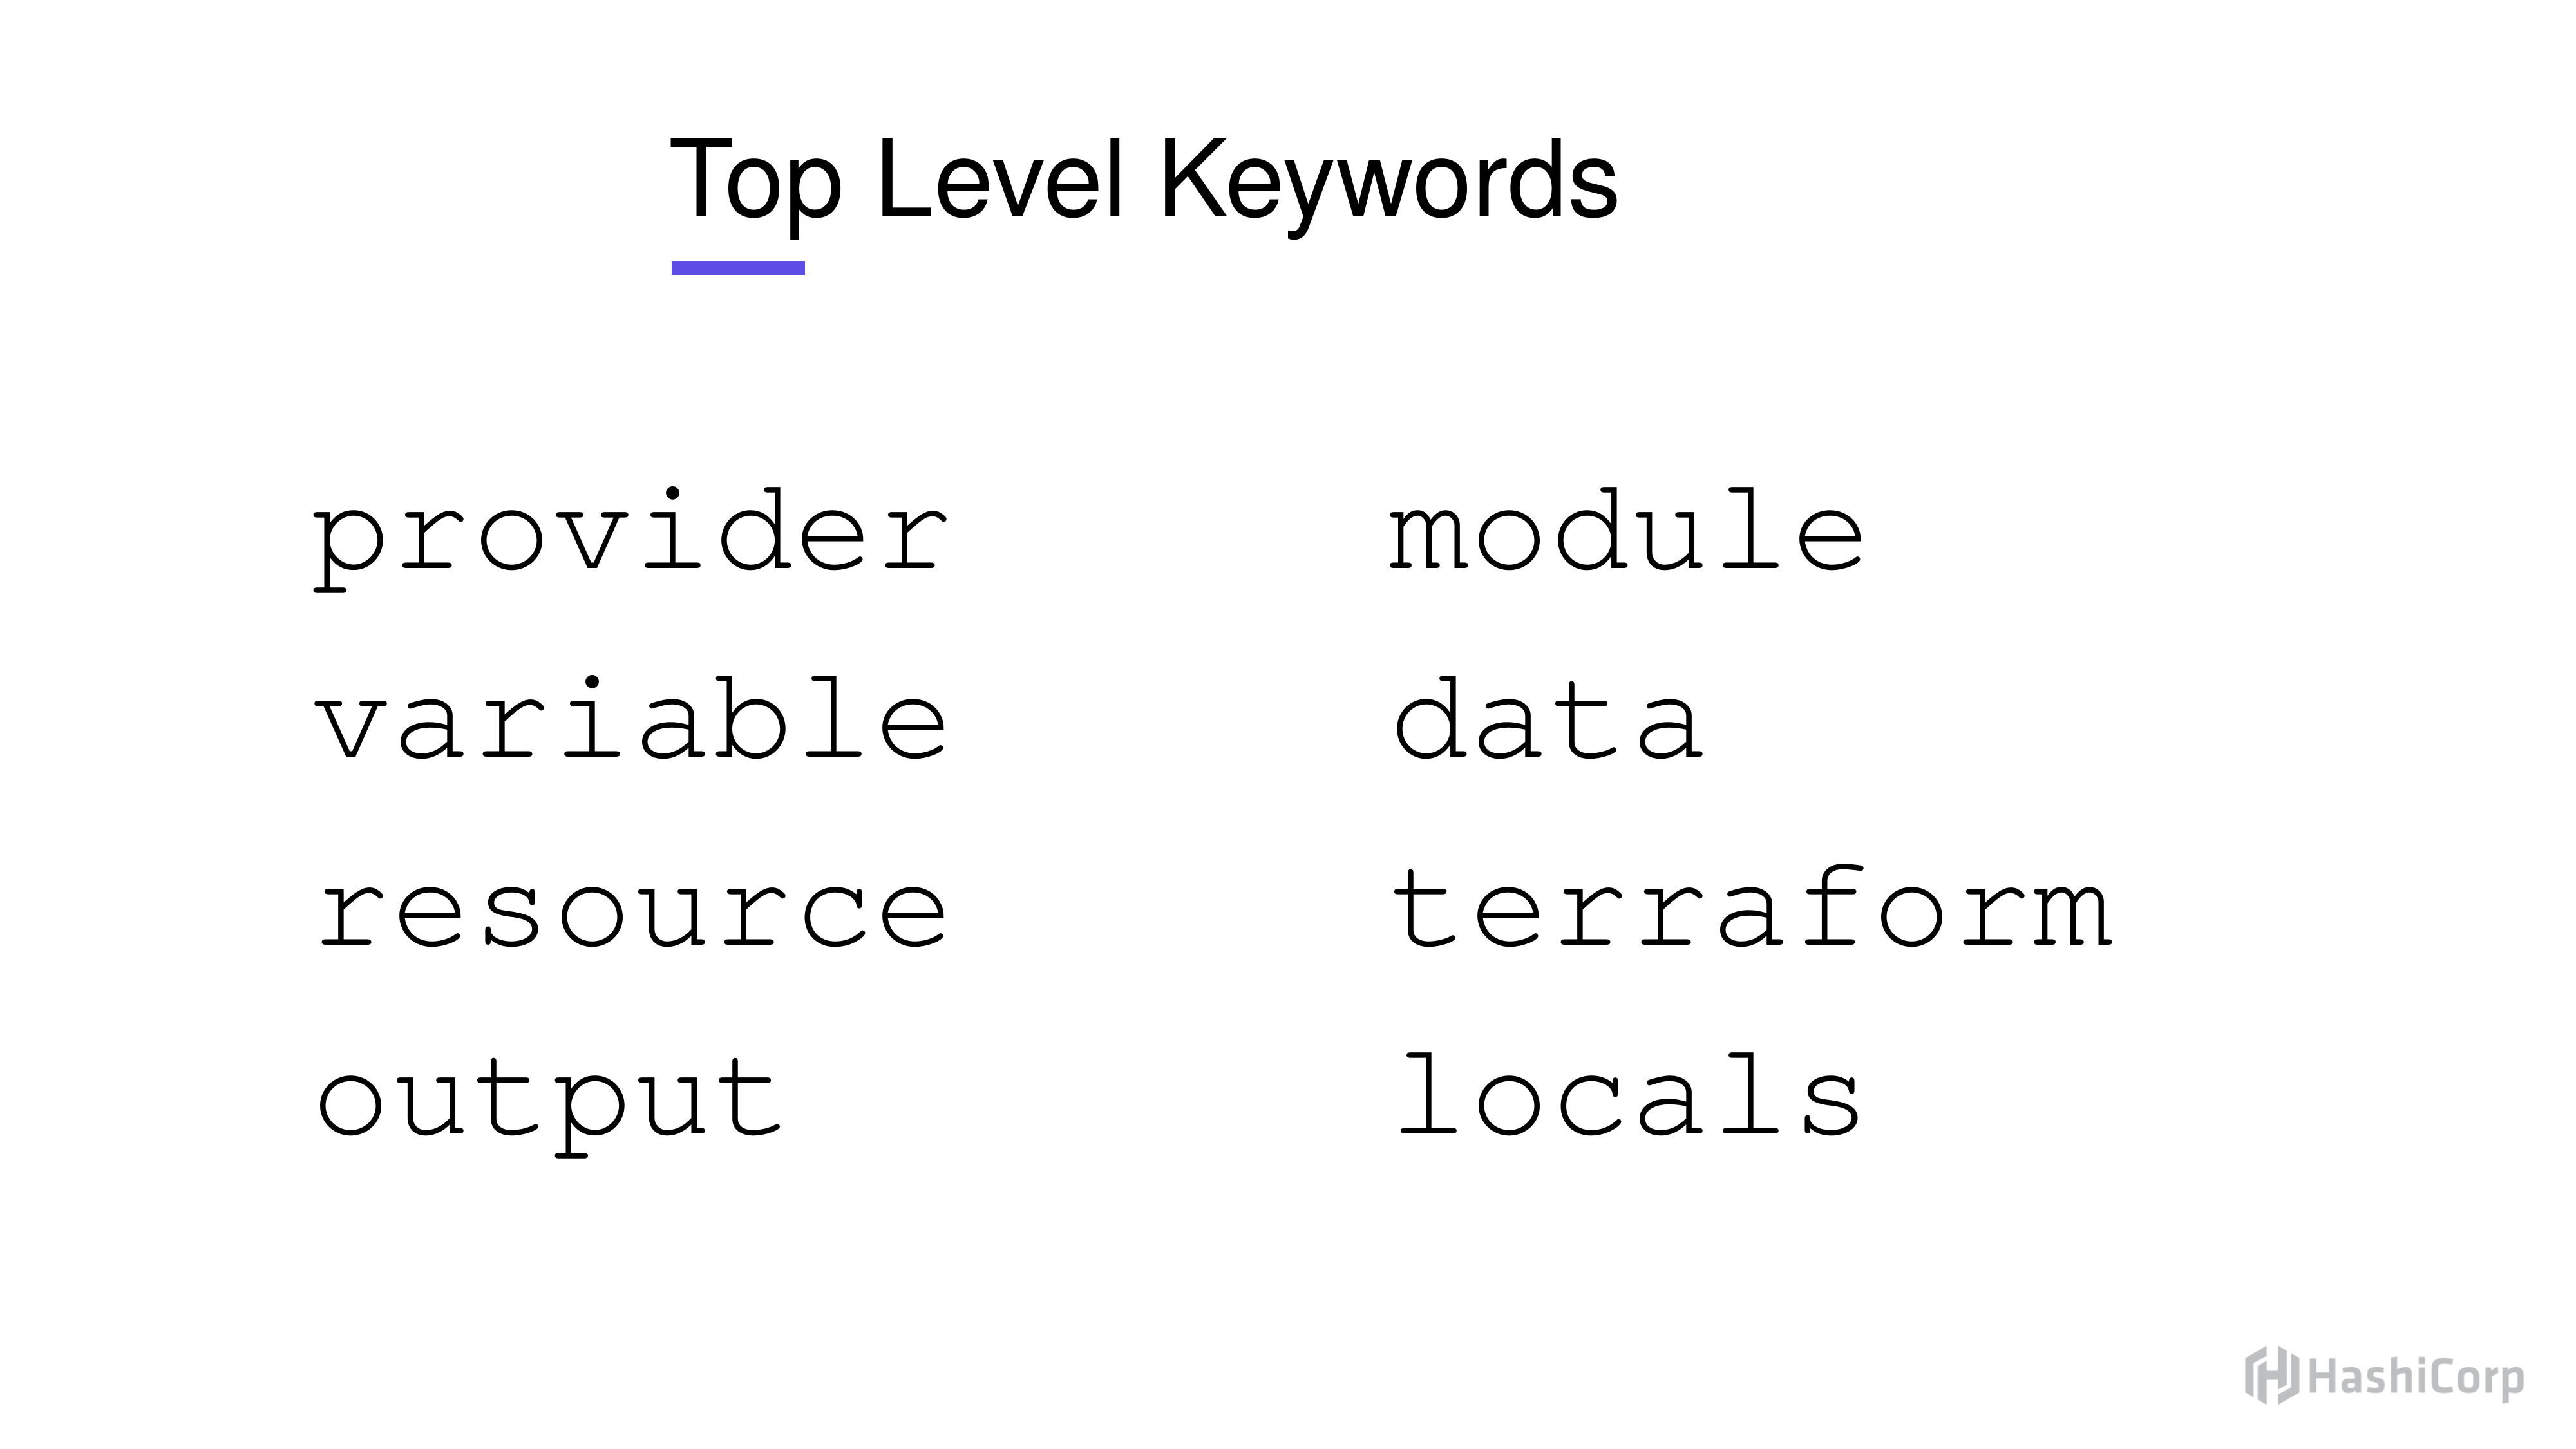

# Top Level Keywords
provider
variable
resource
output
module
data
terraform
locals
132